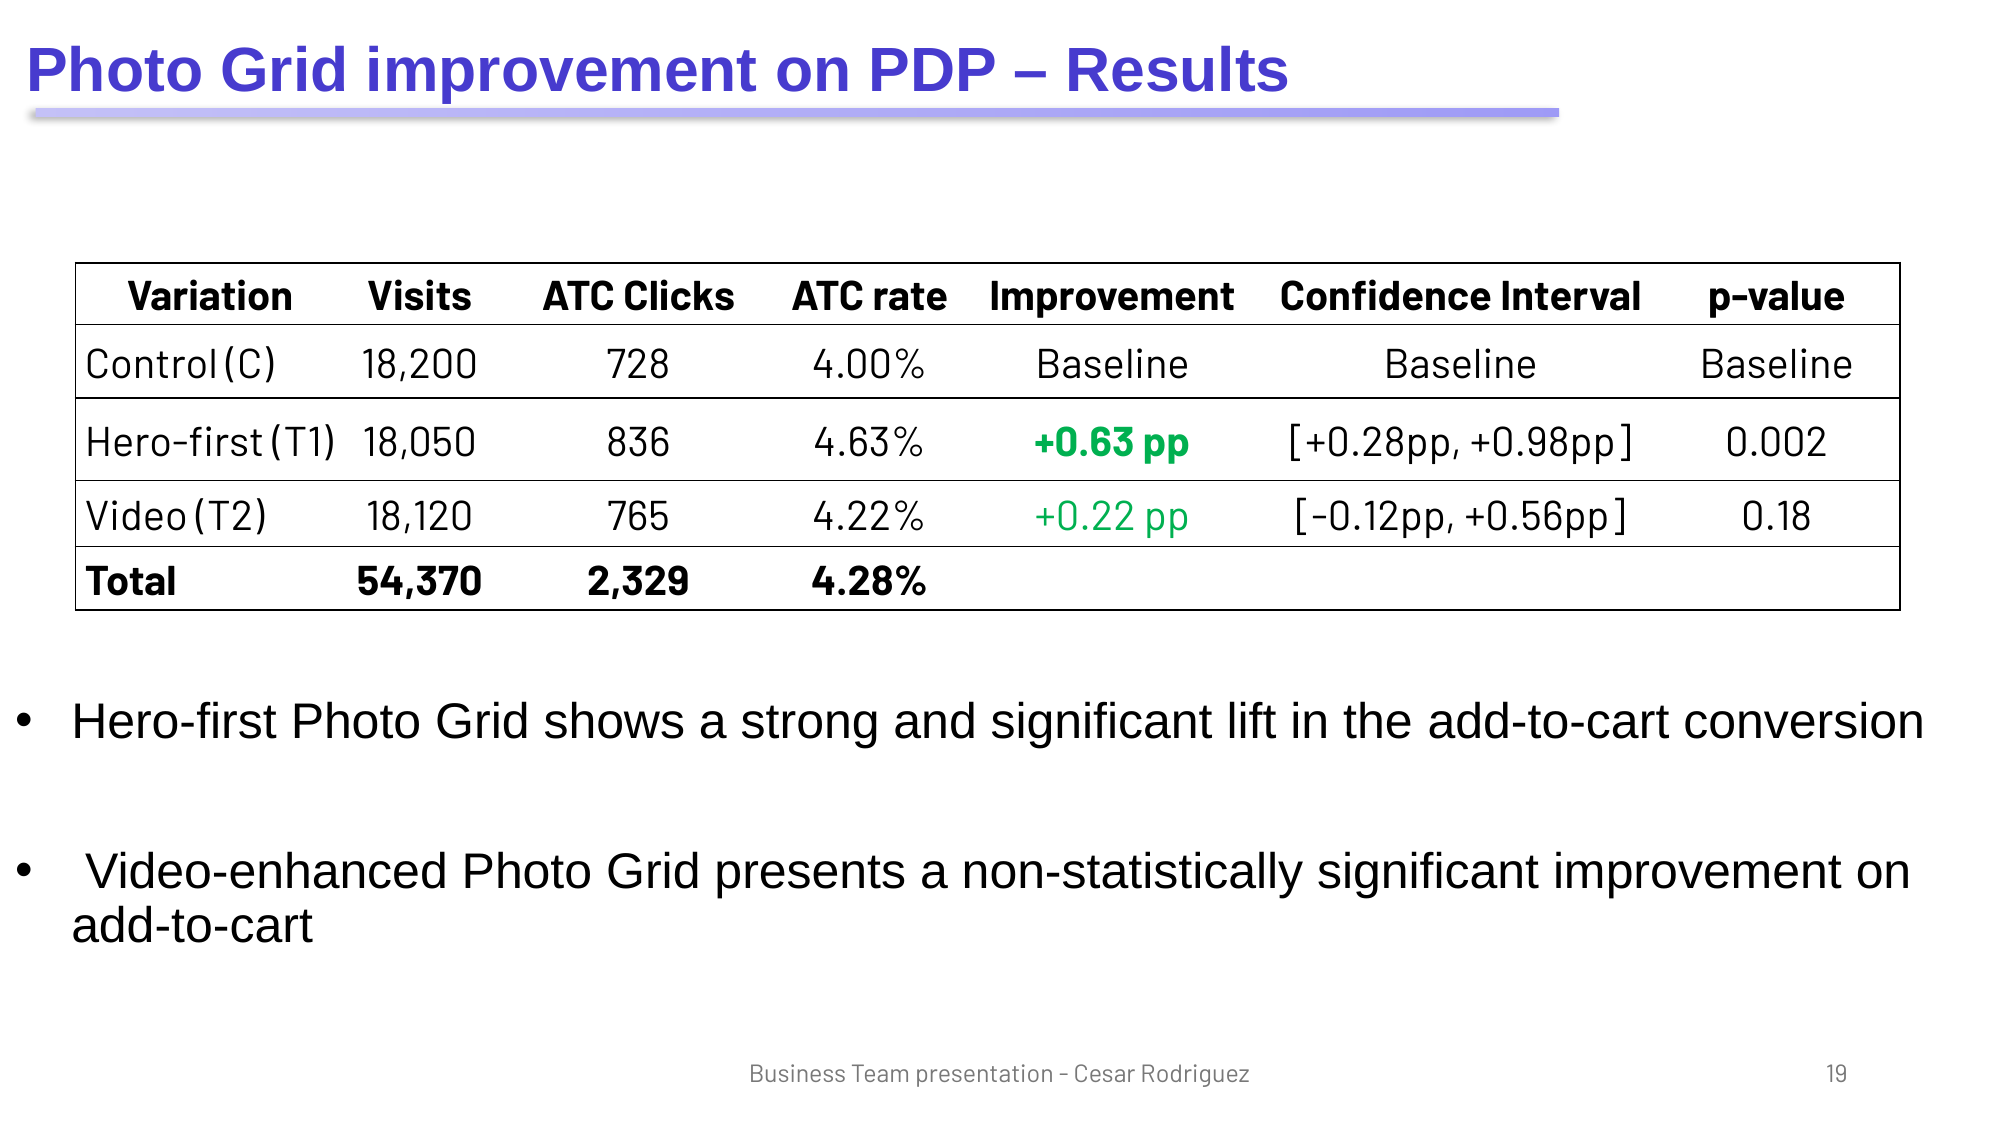

# Photo Grid improvement on PDP – Results

| Variation | Visits | ATC Clicks | ATC rate | Improvement | Confidence Interval | p-value |
| --- | --- | --- | --- | --- | --- | --- |
| Control (C) | 18,200 | 728 | 4.00% | Baseline | Baseline | Baseline |
| Hero-first (T1) | 18,050 | 836 | 4.63% | +0.63 pp | [+0.28pp, +0.98pp] | 0.002 |
| Video (T2) | 18,120 | 765 | 4.22% | +0.22 pp | [-0.12pp, +0.56pp] | 0.18 |
| Total | 54,370 | 2,329 | 4.28% |  |  |  |
Hero-first Photo Grid shows a strong and significant lift in the add-to-cart conversion

 Video-enhanced Photo Grid presents a non-statistically significant improvement on add-to-cart

Business Team presentation - Cesar Rodriguez
19